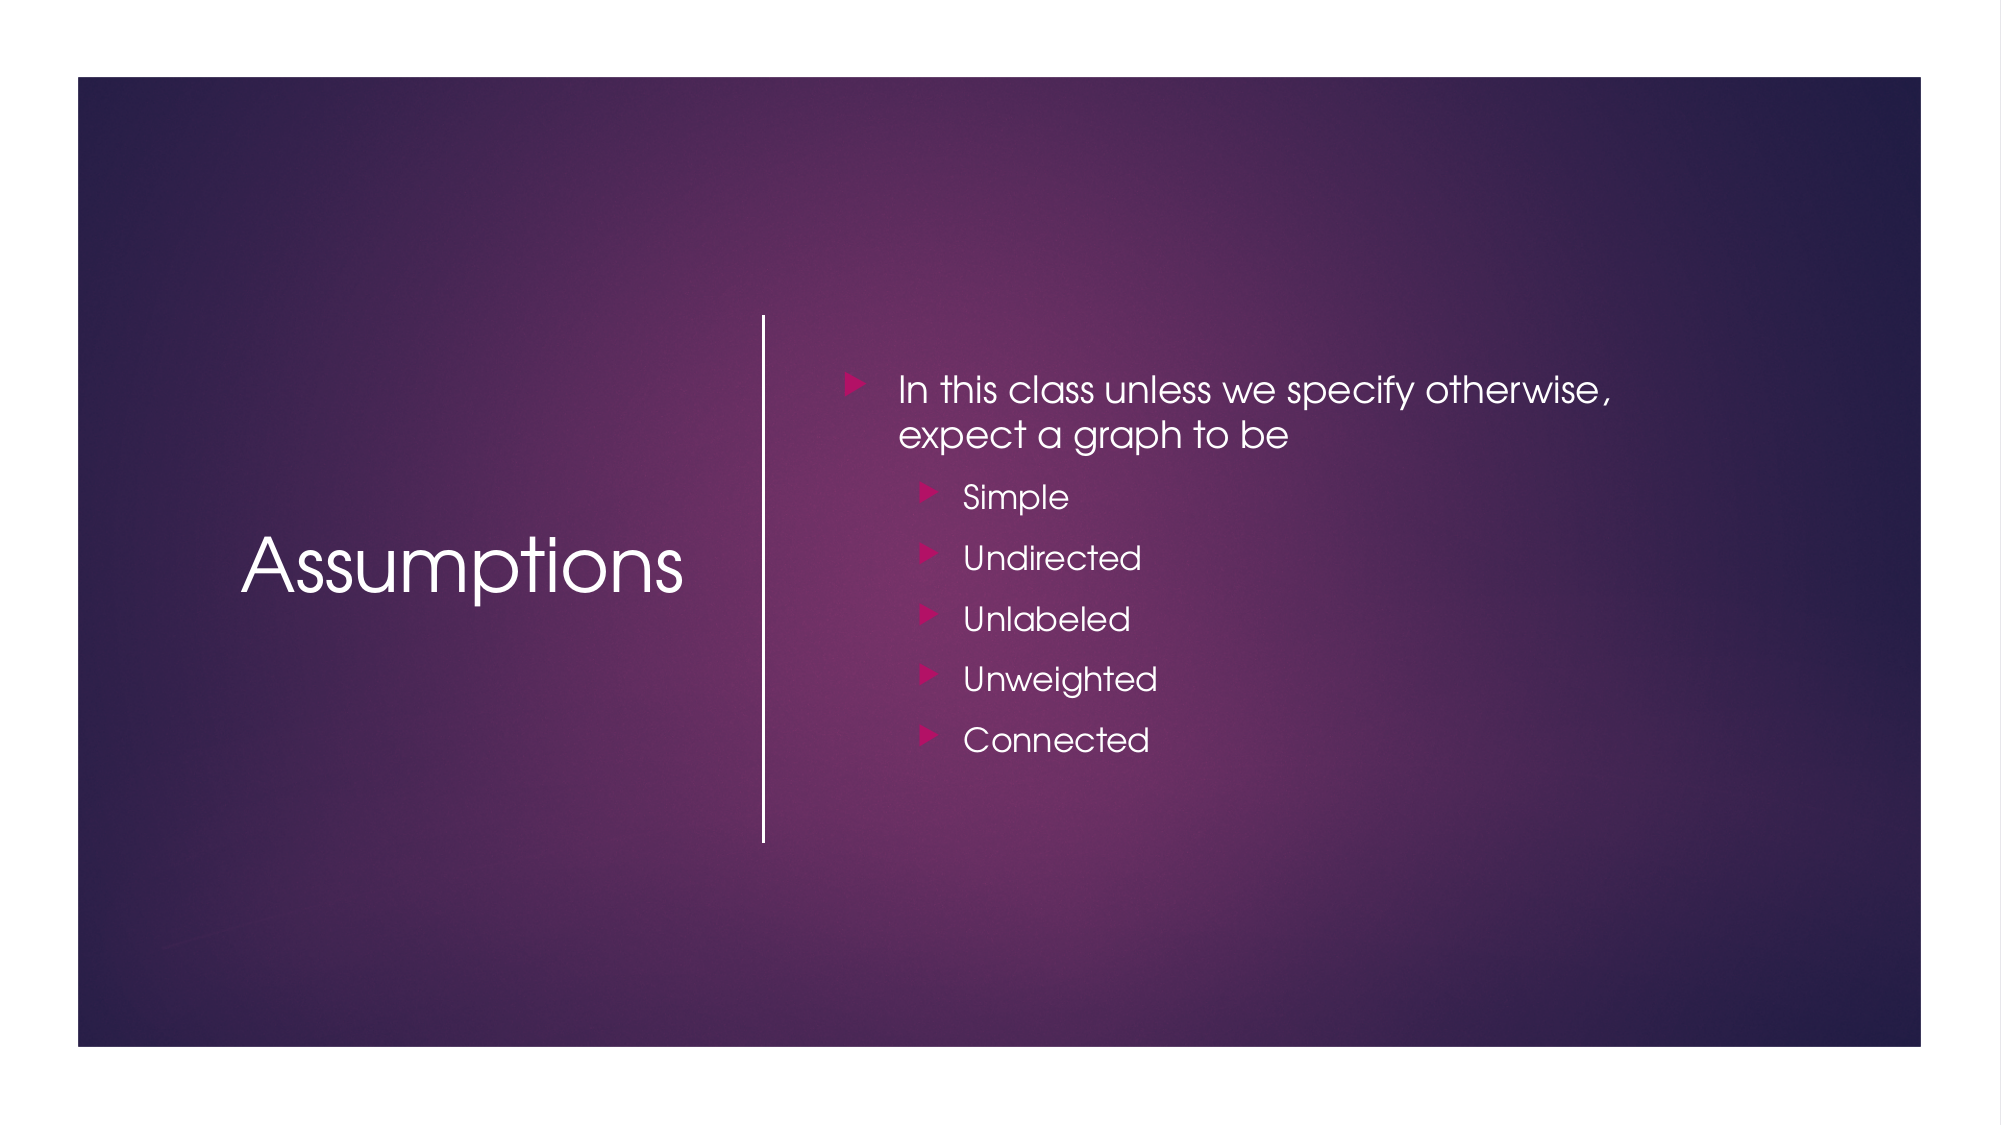

# Assumptions
In this class unless we specify otherwise, expect a graph to be
Simple
Undirected
Unlabeled
Unweighted
Connected